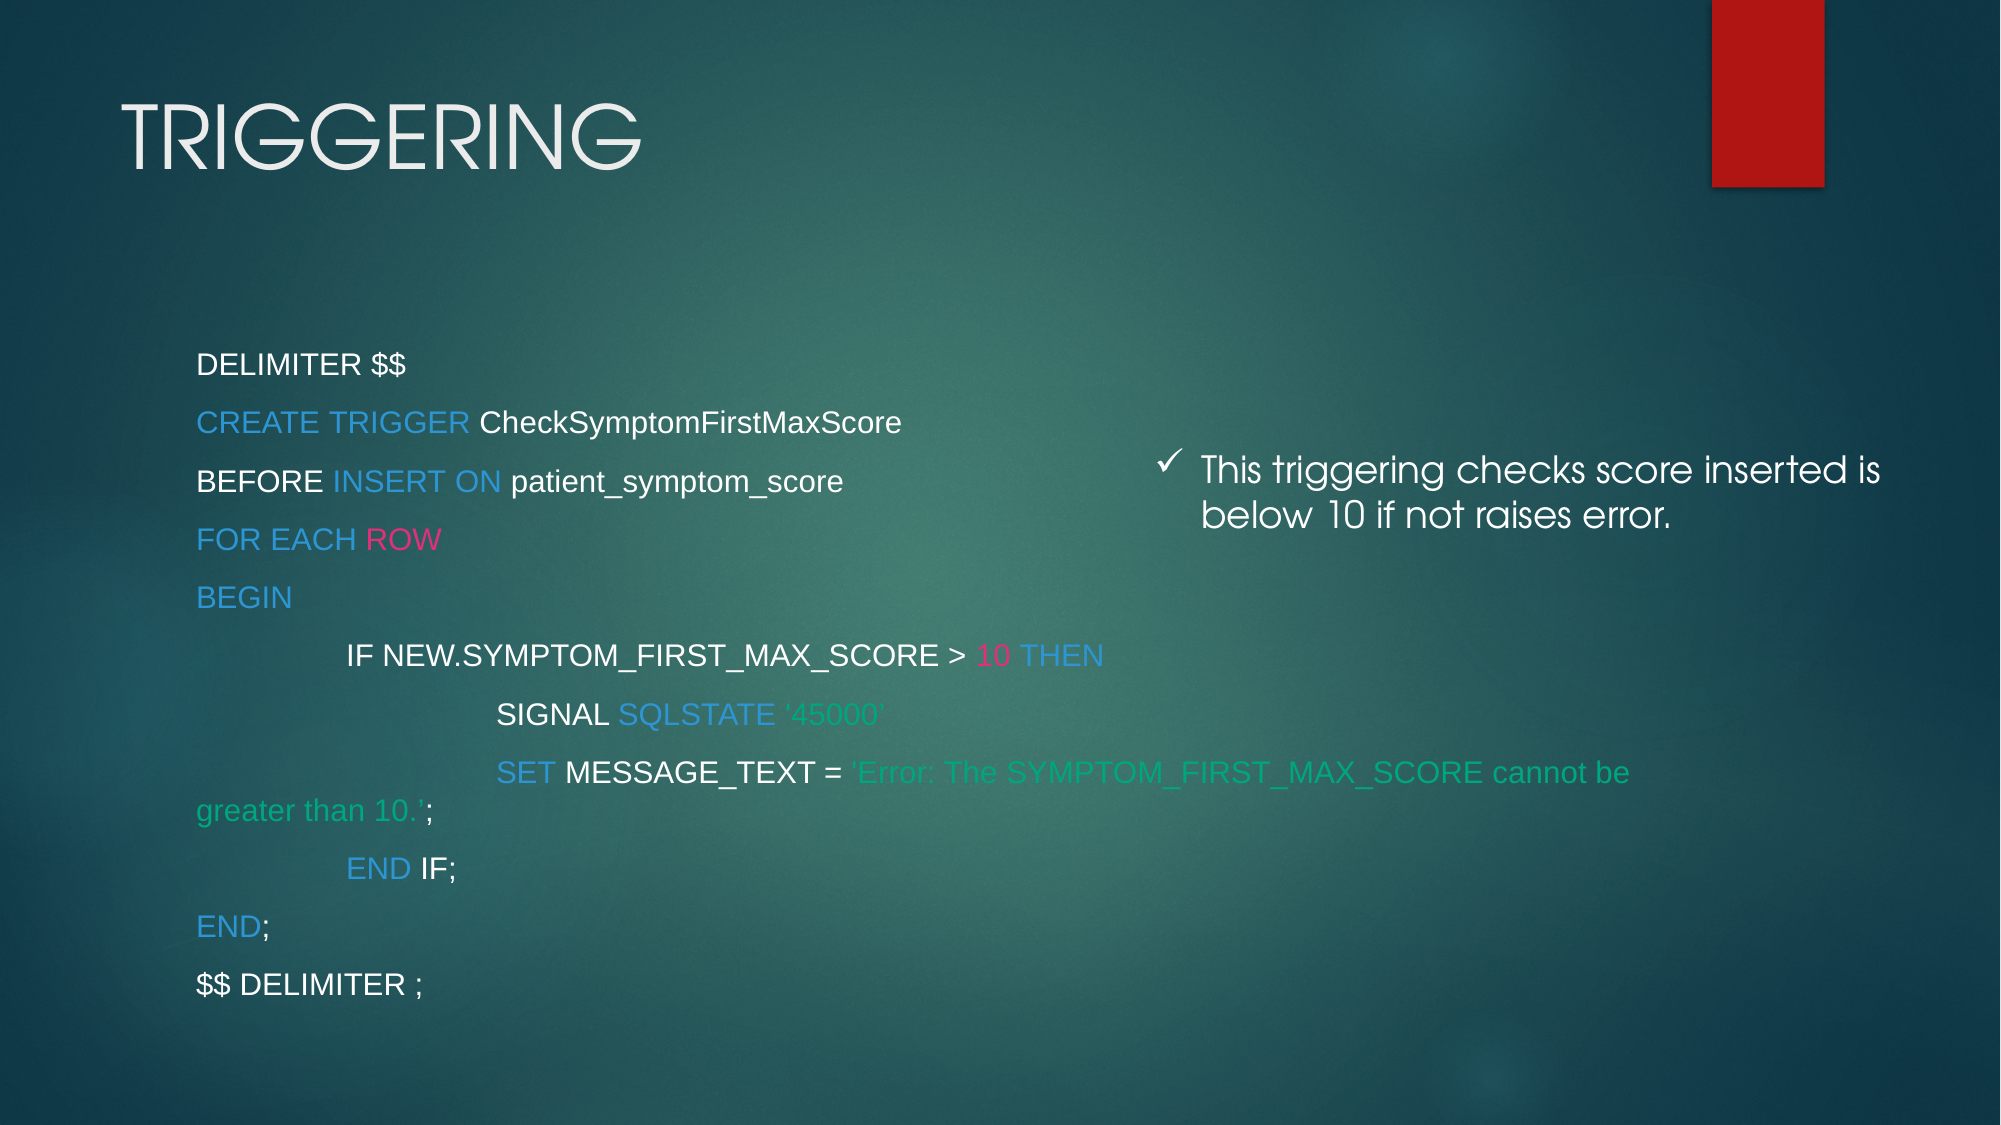

# TRIGGERING
DELIMITER $$
CREATE TRIGGER CheckSymptomFirstMaxScore
BEFORE INSERT ON patient_symptom_score
FOR EACH ROW
BEGIN
	IF NEW.SYMPTOM_FIRST_MAX_SCORE > 10 THEN
		SIGNAL SQLSTATE '45000’
		SET MESSAGE_TEXT = 'Error: The SYMPTOM_FIRST_MAX_SCORE cannot be greater than 10.’;
	END IF;
END;
$$ DELIMITER ;

This triggering checks score inserted is below 10 if not raises error.